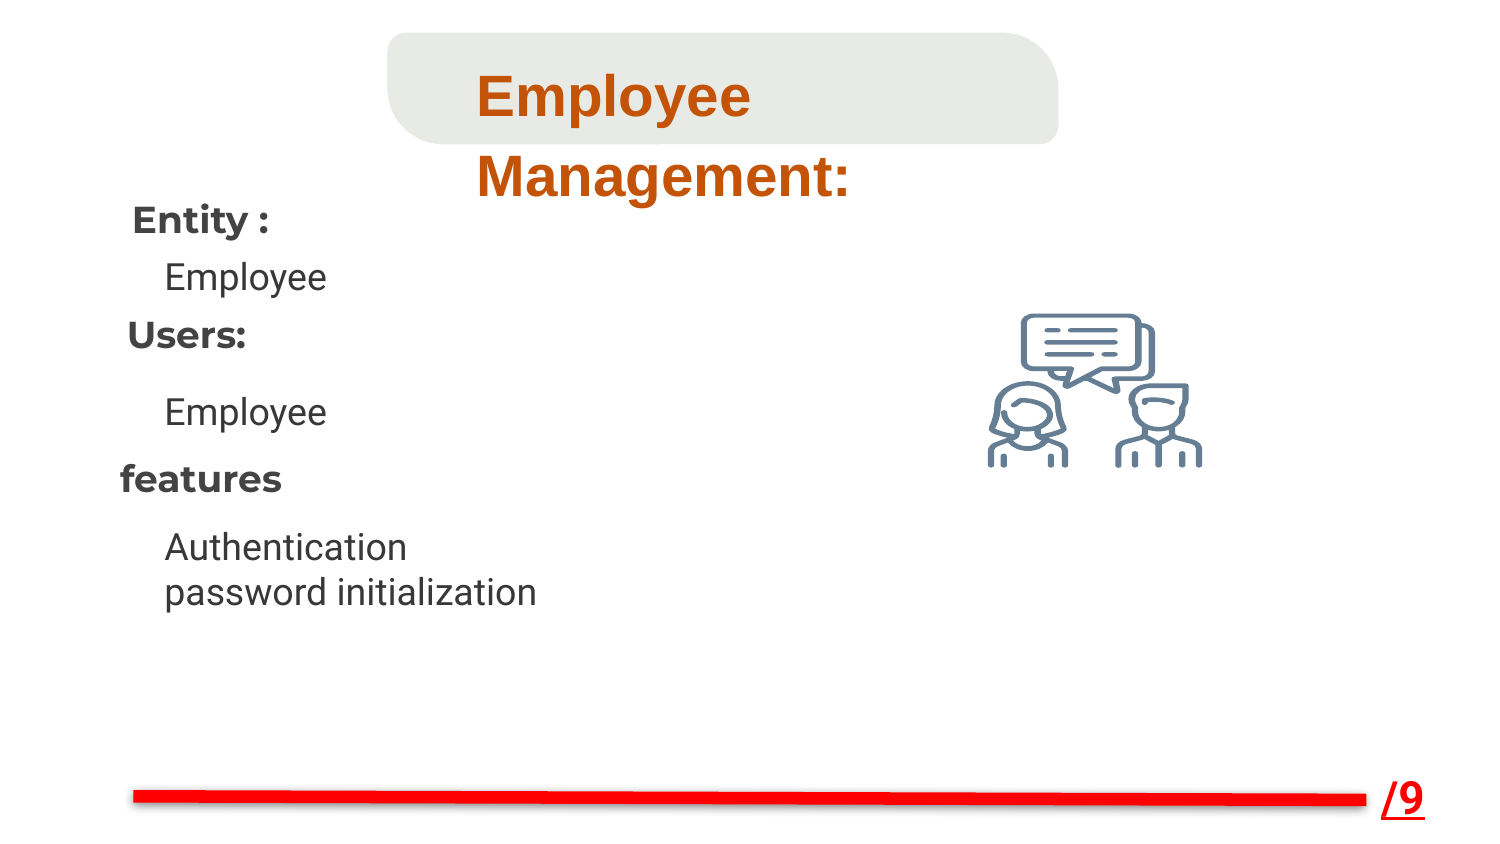

Employee Management:

Employee

Employee

Authentication
password initialization

Entity :
Users:

features
/9